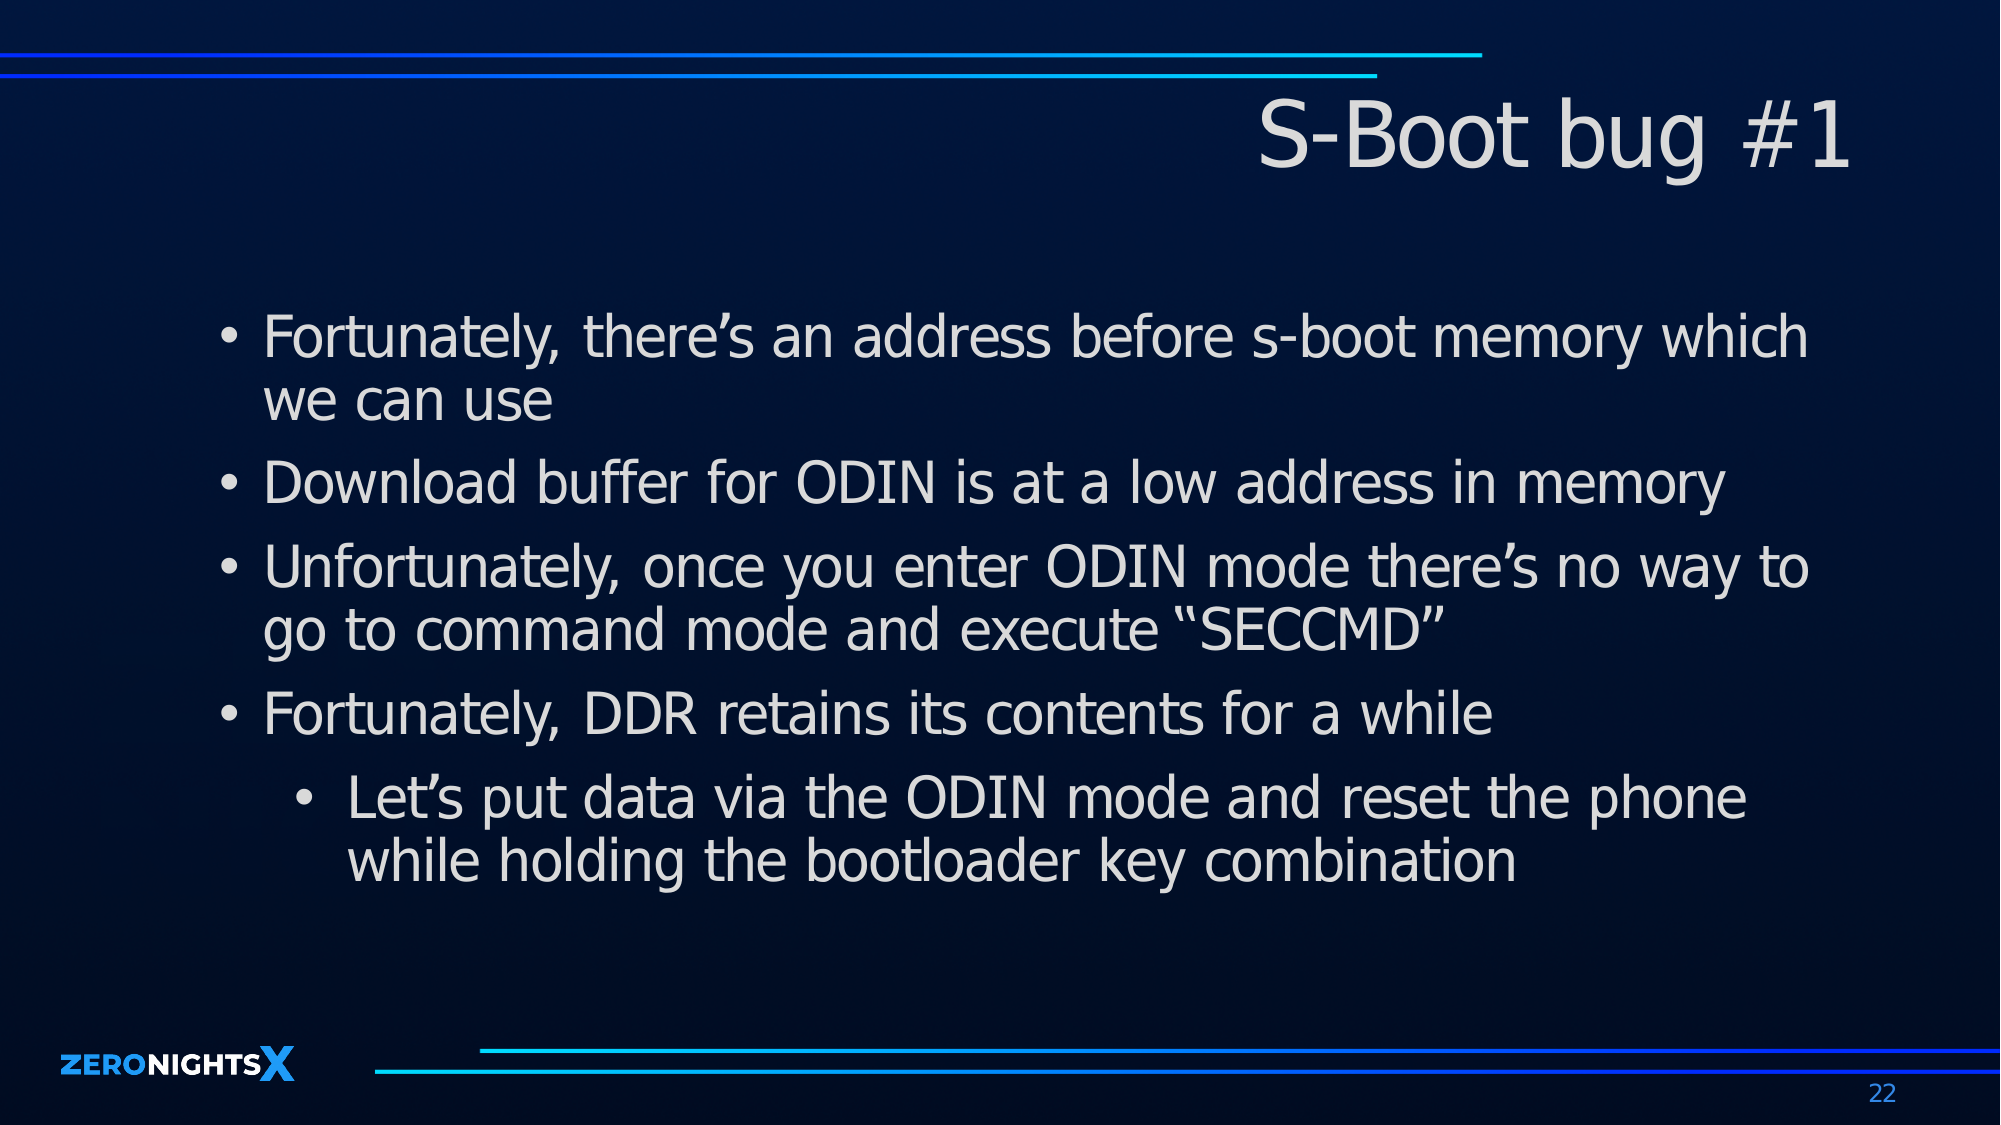

# S-Boot bug #1
Fortunately, there’s an address before s-boot memory which we can use
Download buffer for ODIN is at a low address in memory
Unfortunately, once you enter ODIN mode there’s no way to go to command mode and execute “SECCMD”
Fortunately, DDR retains its contents for a while
Let’s put data via the ODIN mode and reset the phone while holding the bootloader key combination
22